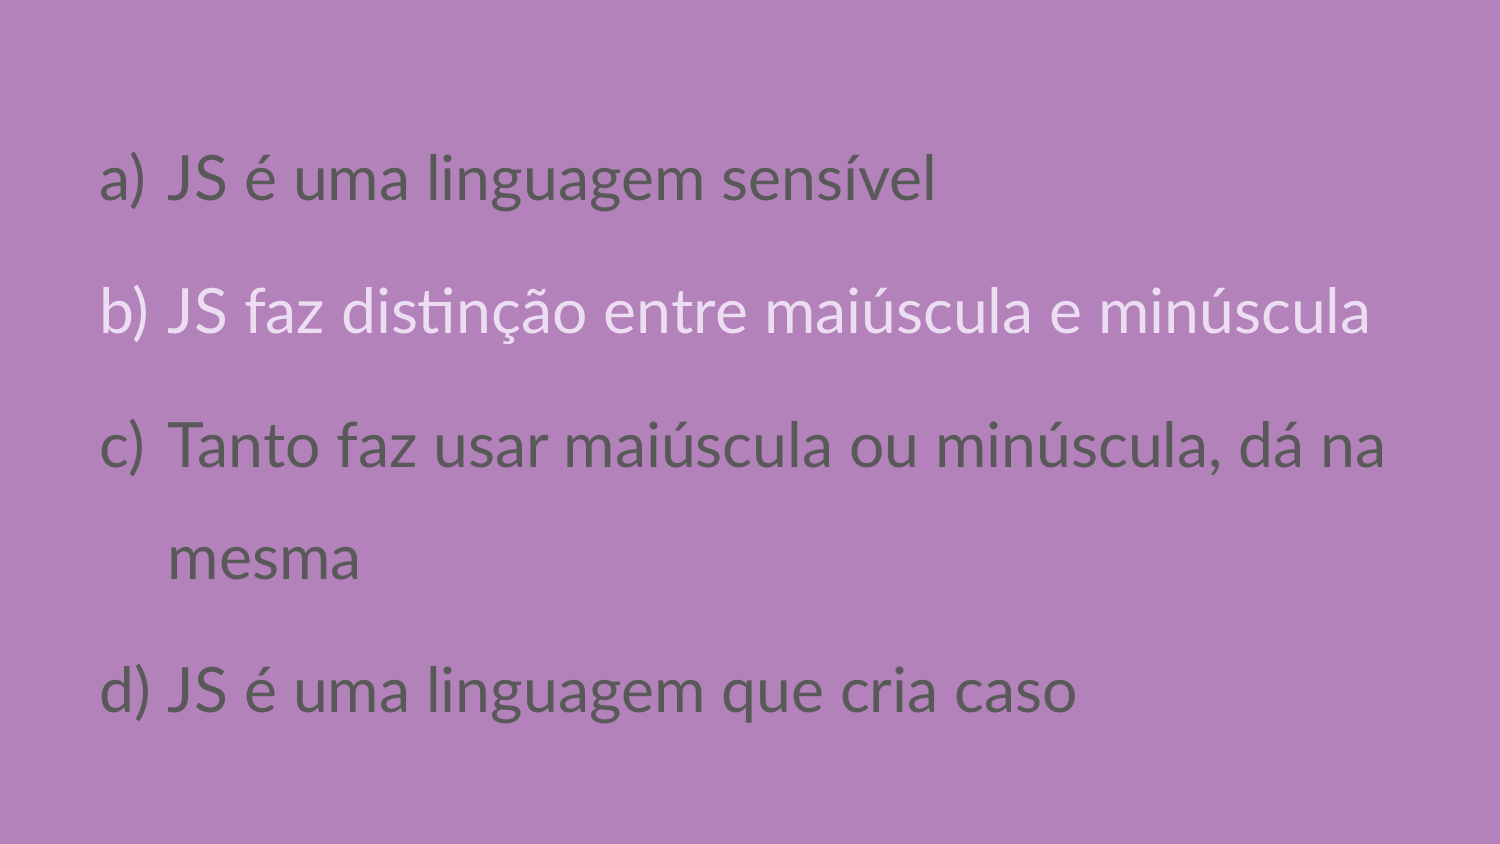

JS é uma linguagem sensível
JS faz distinção entre maiúscula e minúscula
Tanto faz usar maiúscula ou minúscula, dá na mesma
JS é uma linguagem que cria caso